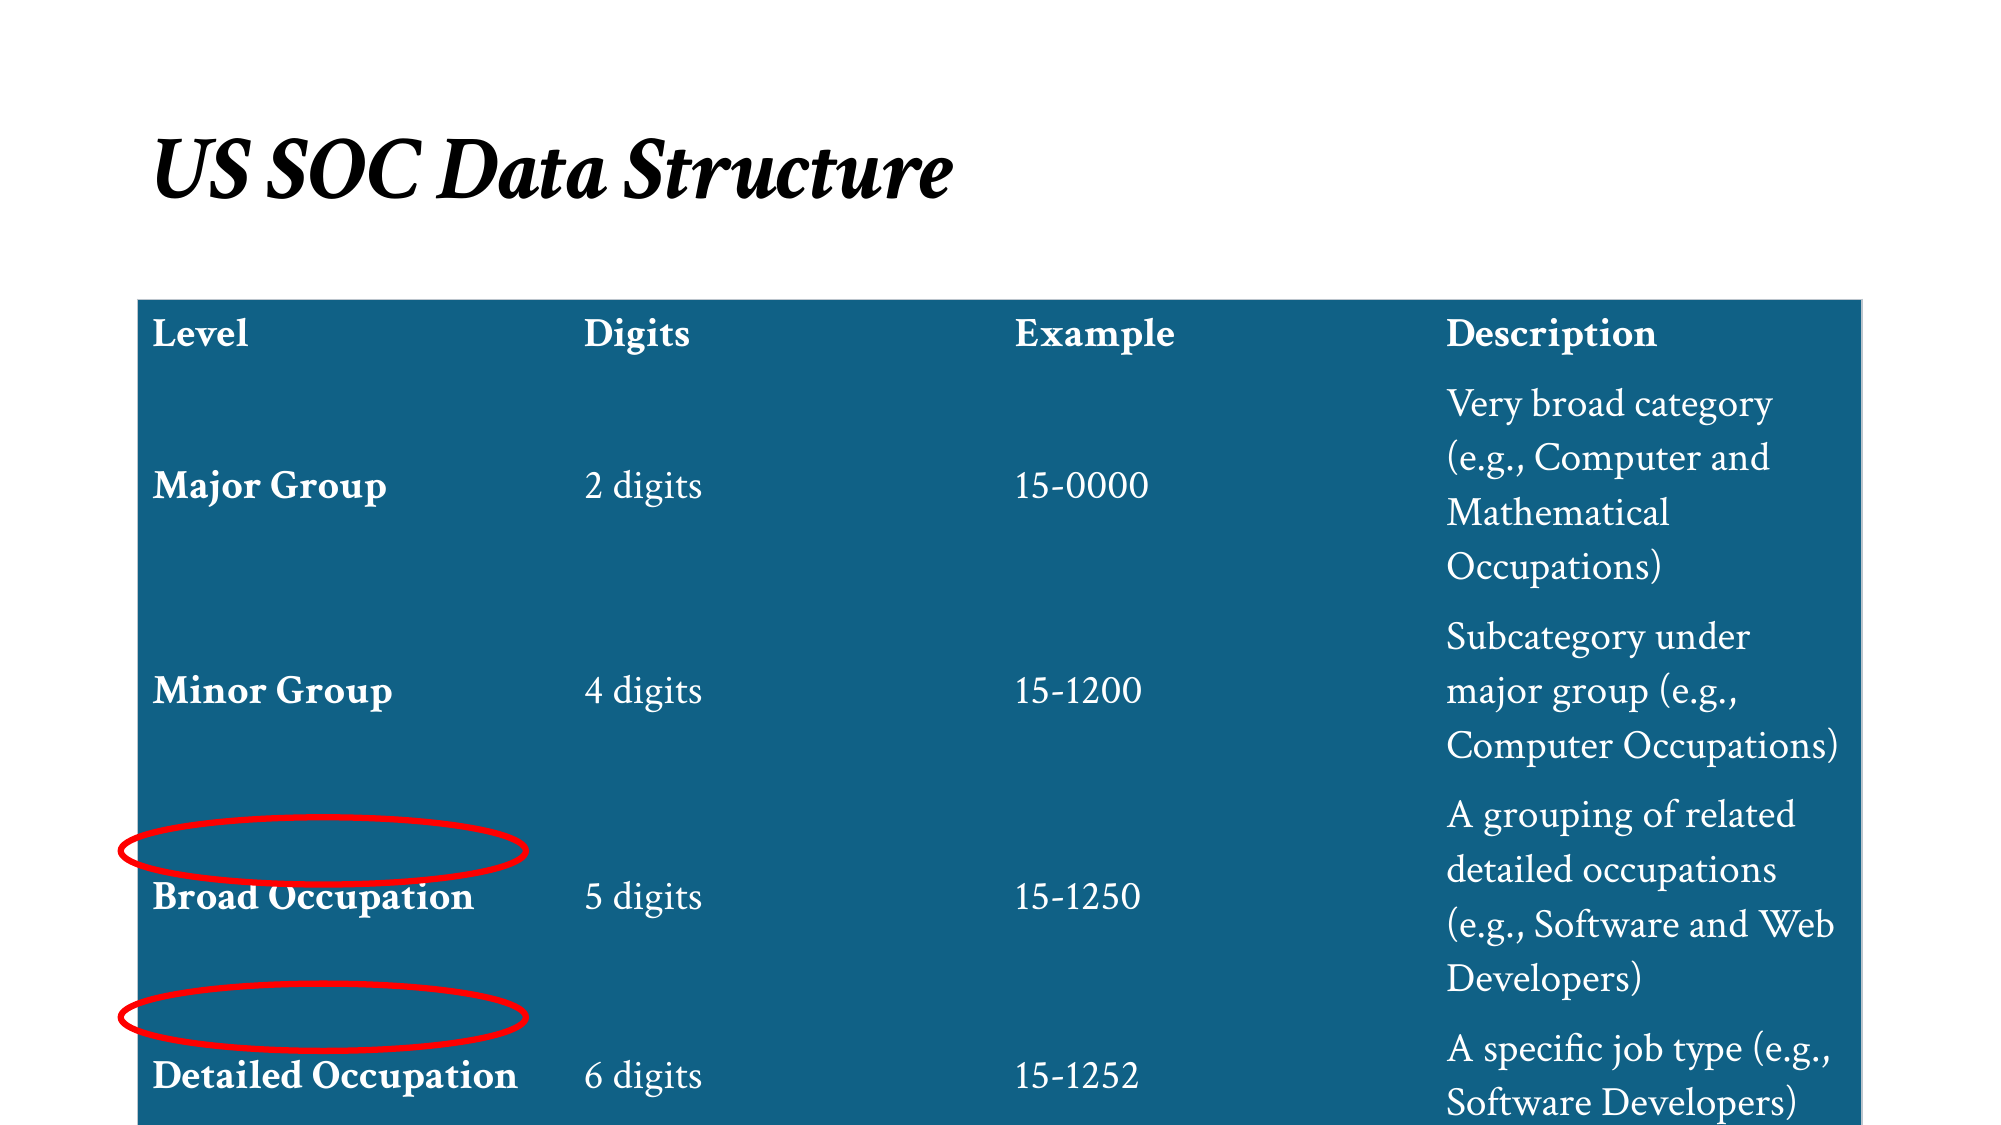

# US SOC Data Structure
| Level | Digits | Example | Description |
| --- | --- | --- | --- |
| Major Group | 2 digits | 15-0000 | Very broad category (e.g., Computer and Mathematical Occupations) |
| Minor Group | 4 digits | 15-1200 | Subcategory under major group (e.g., Computer Occupations) |
| Broad Occupation | 5 digits | 15-1250 | A grouping of related detailed occupations (e.g., Software and Web Developers) |
| Detailed Occupation | 6 digits | 15-1252 | A specific job type (e.g., Software Developers) |